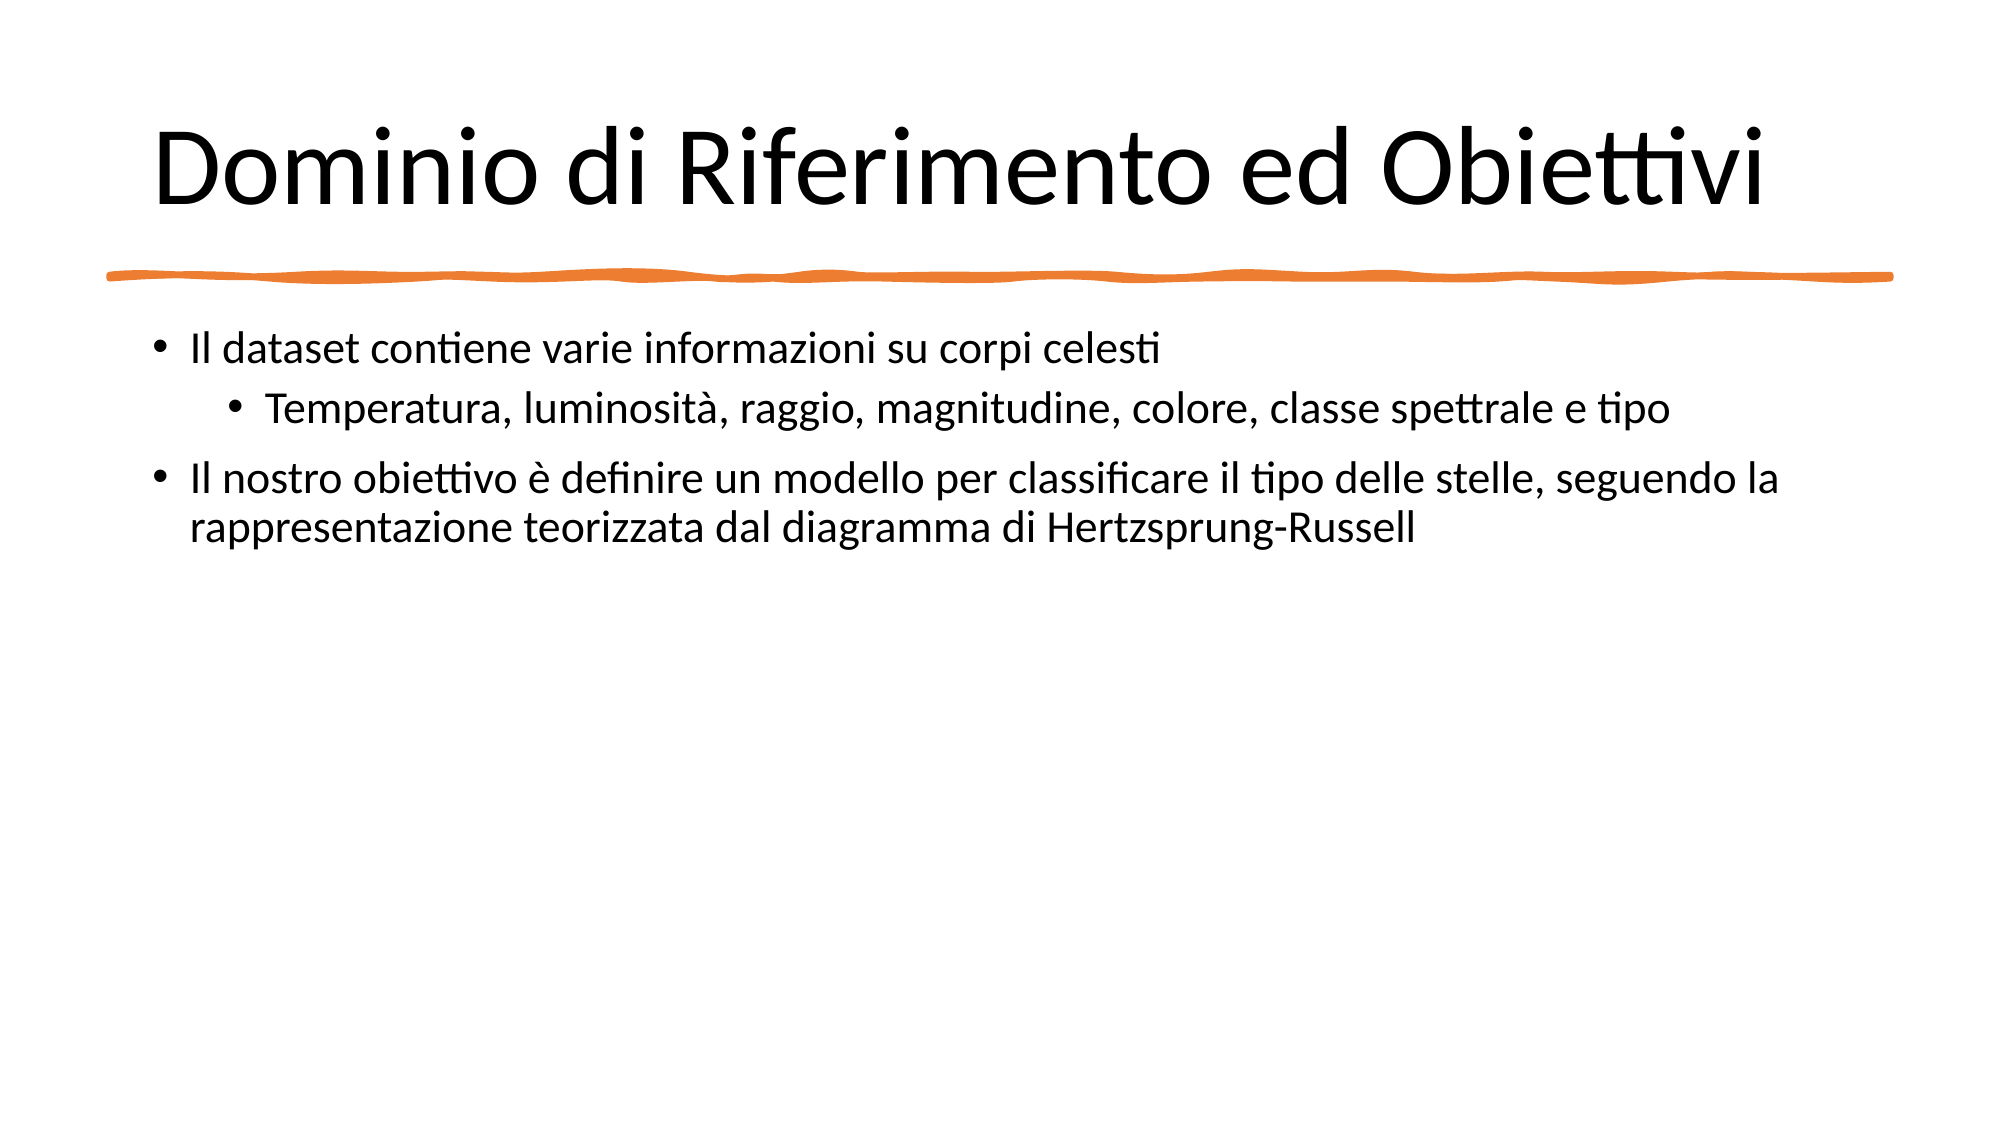

# Dominio di Riferimento ed Obiettivi

Il dataset contiene varie informazioni su corpi celesti
Temperatura, luminosità, raggio, magnitudine, colore, classe spettrale e tipo
Il nostro obiettivo è definire un modello per classificare il tipo delle stelle, seguendo la rappresentazione teorizzata dal diagramma di Hertzsprung-Russell